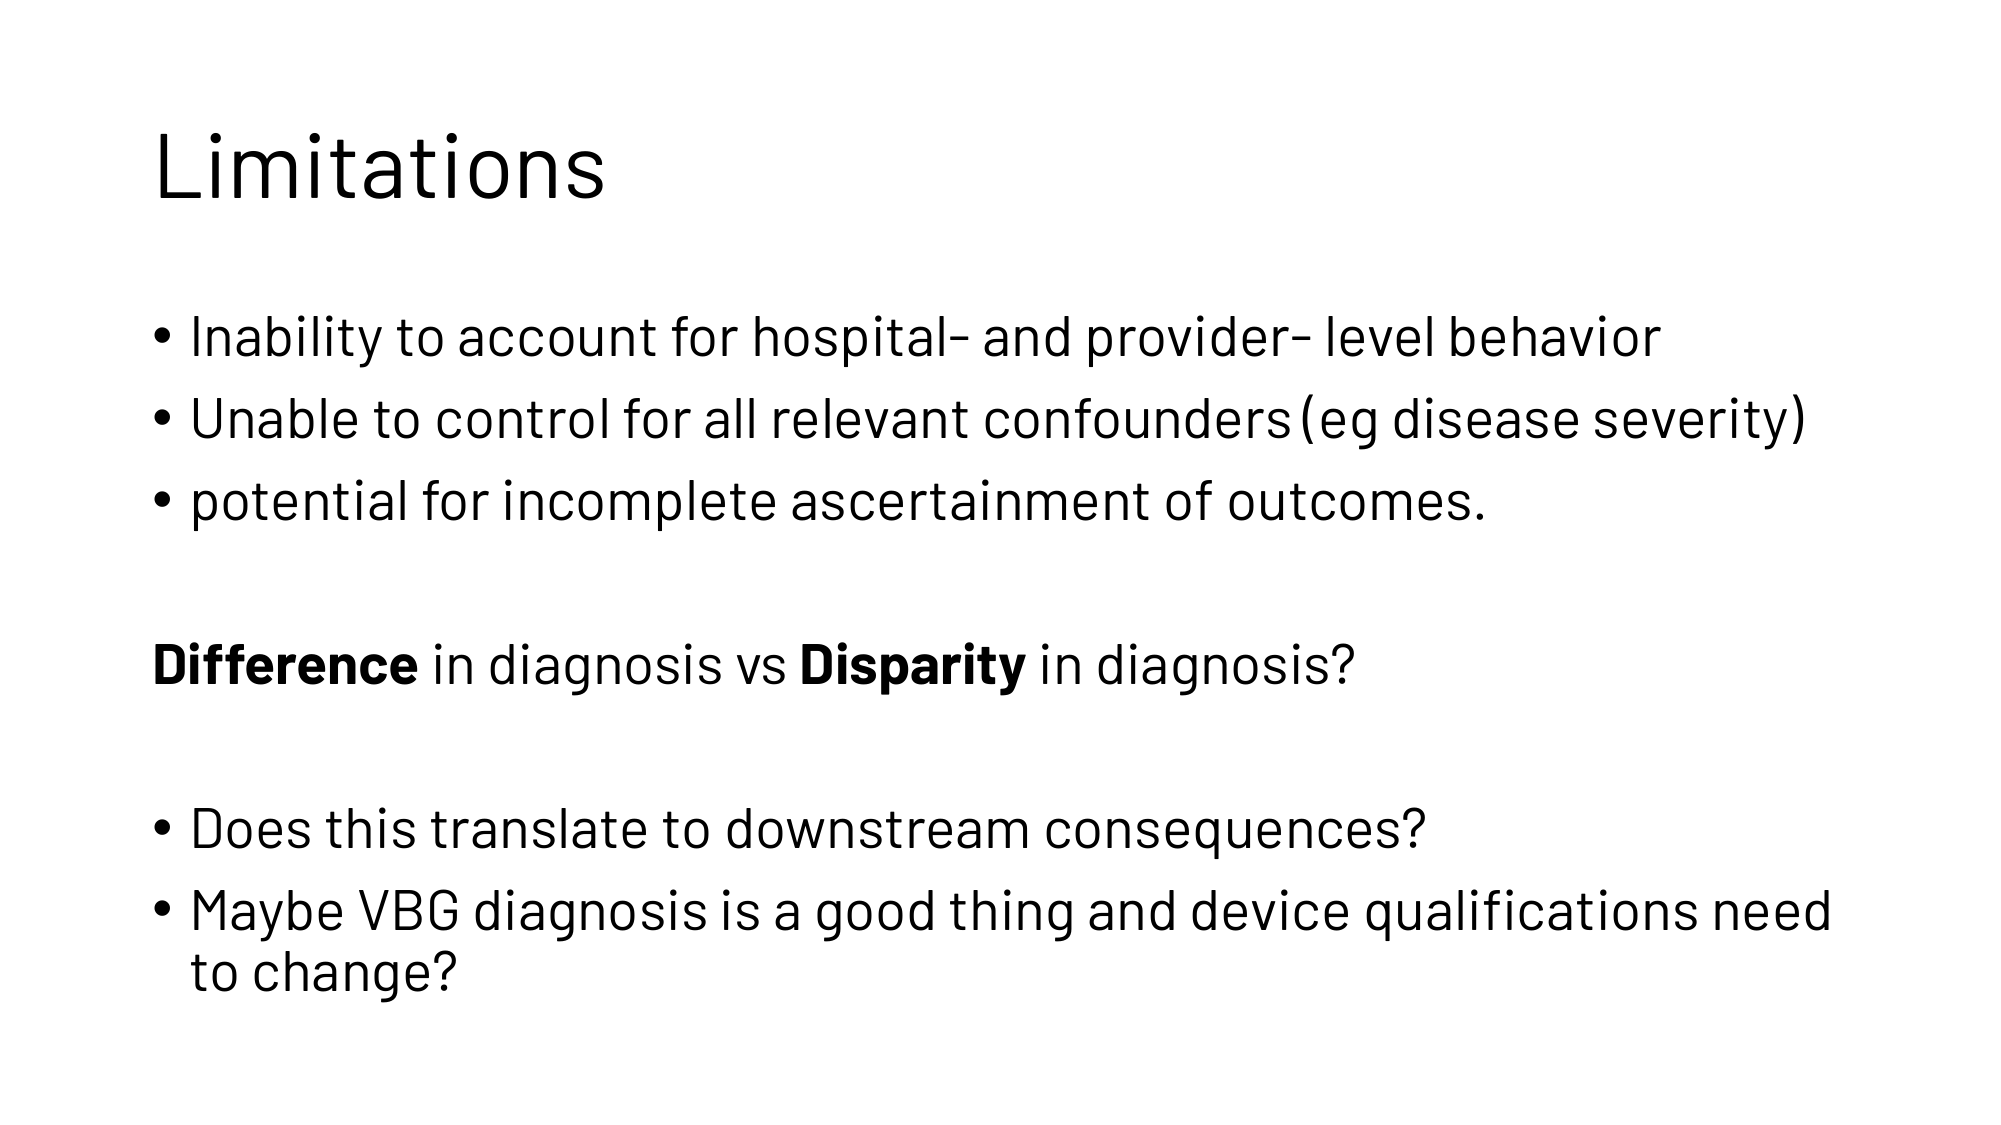

# Limitations
Inability to account for hospital- and provider- level behavior
Unable to control for all relevant confounders (eg disease severity)
potential for incomplete ascertainment of outcomes.

Difference in diagnosis vs Disparity in diagnosis?

Does this translate to downstream consequences?
Maybe VBG diagnosis is a good thing and device qualifications need to change?